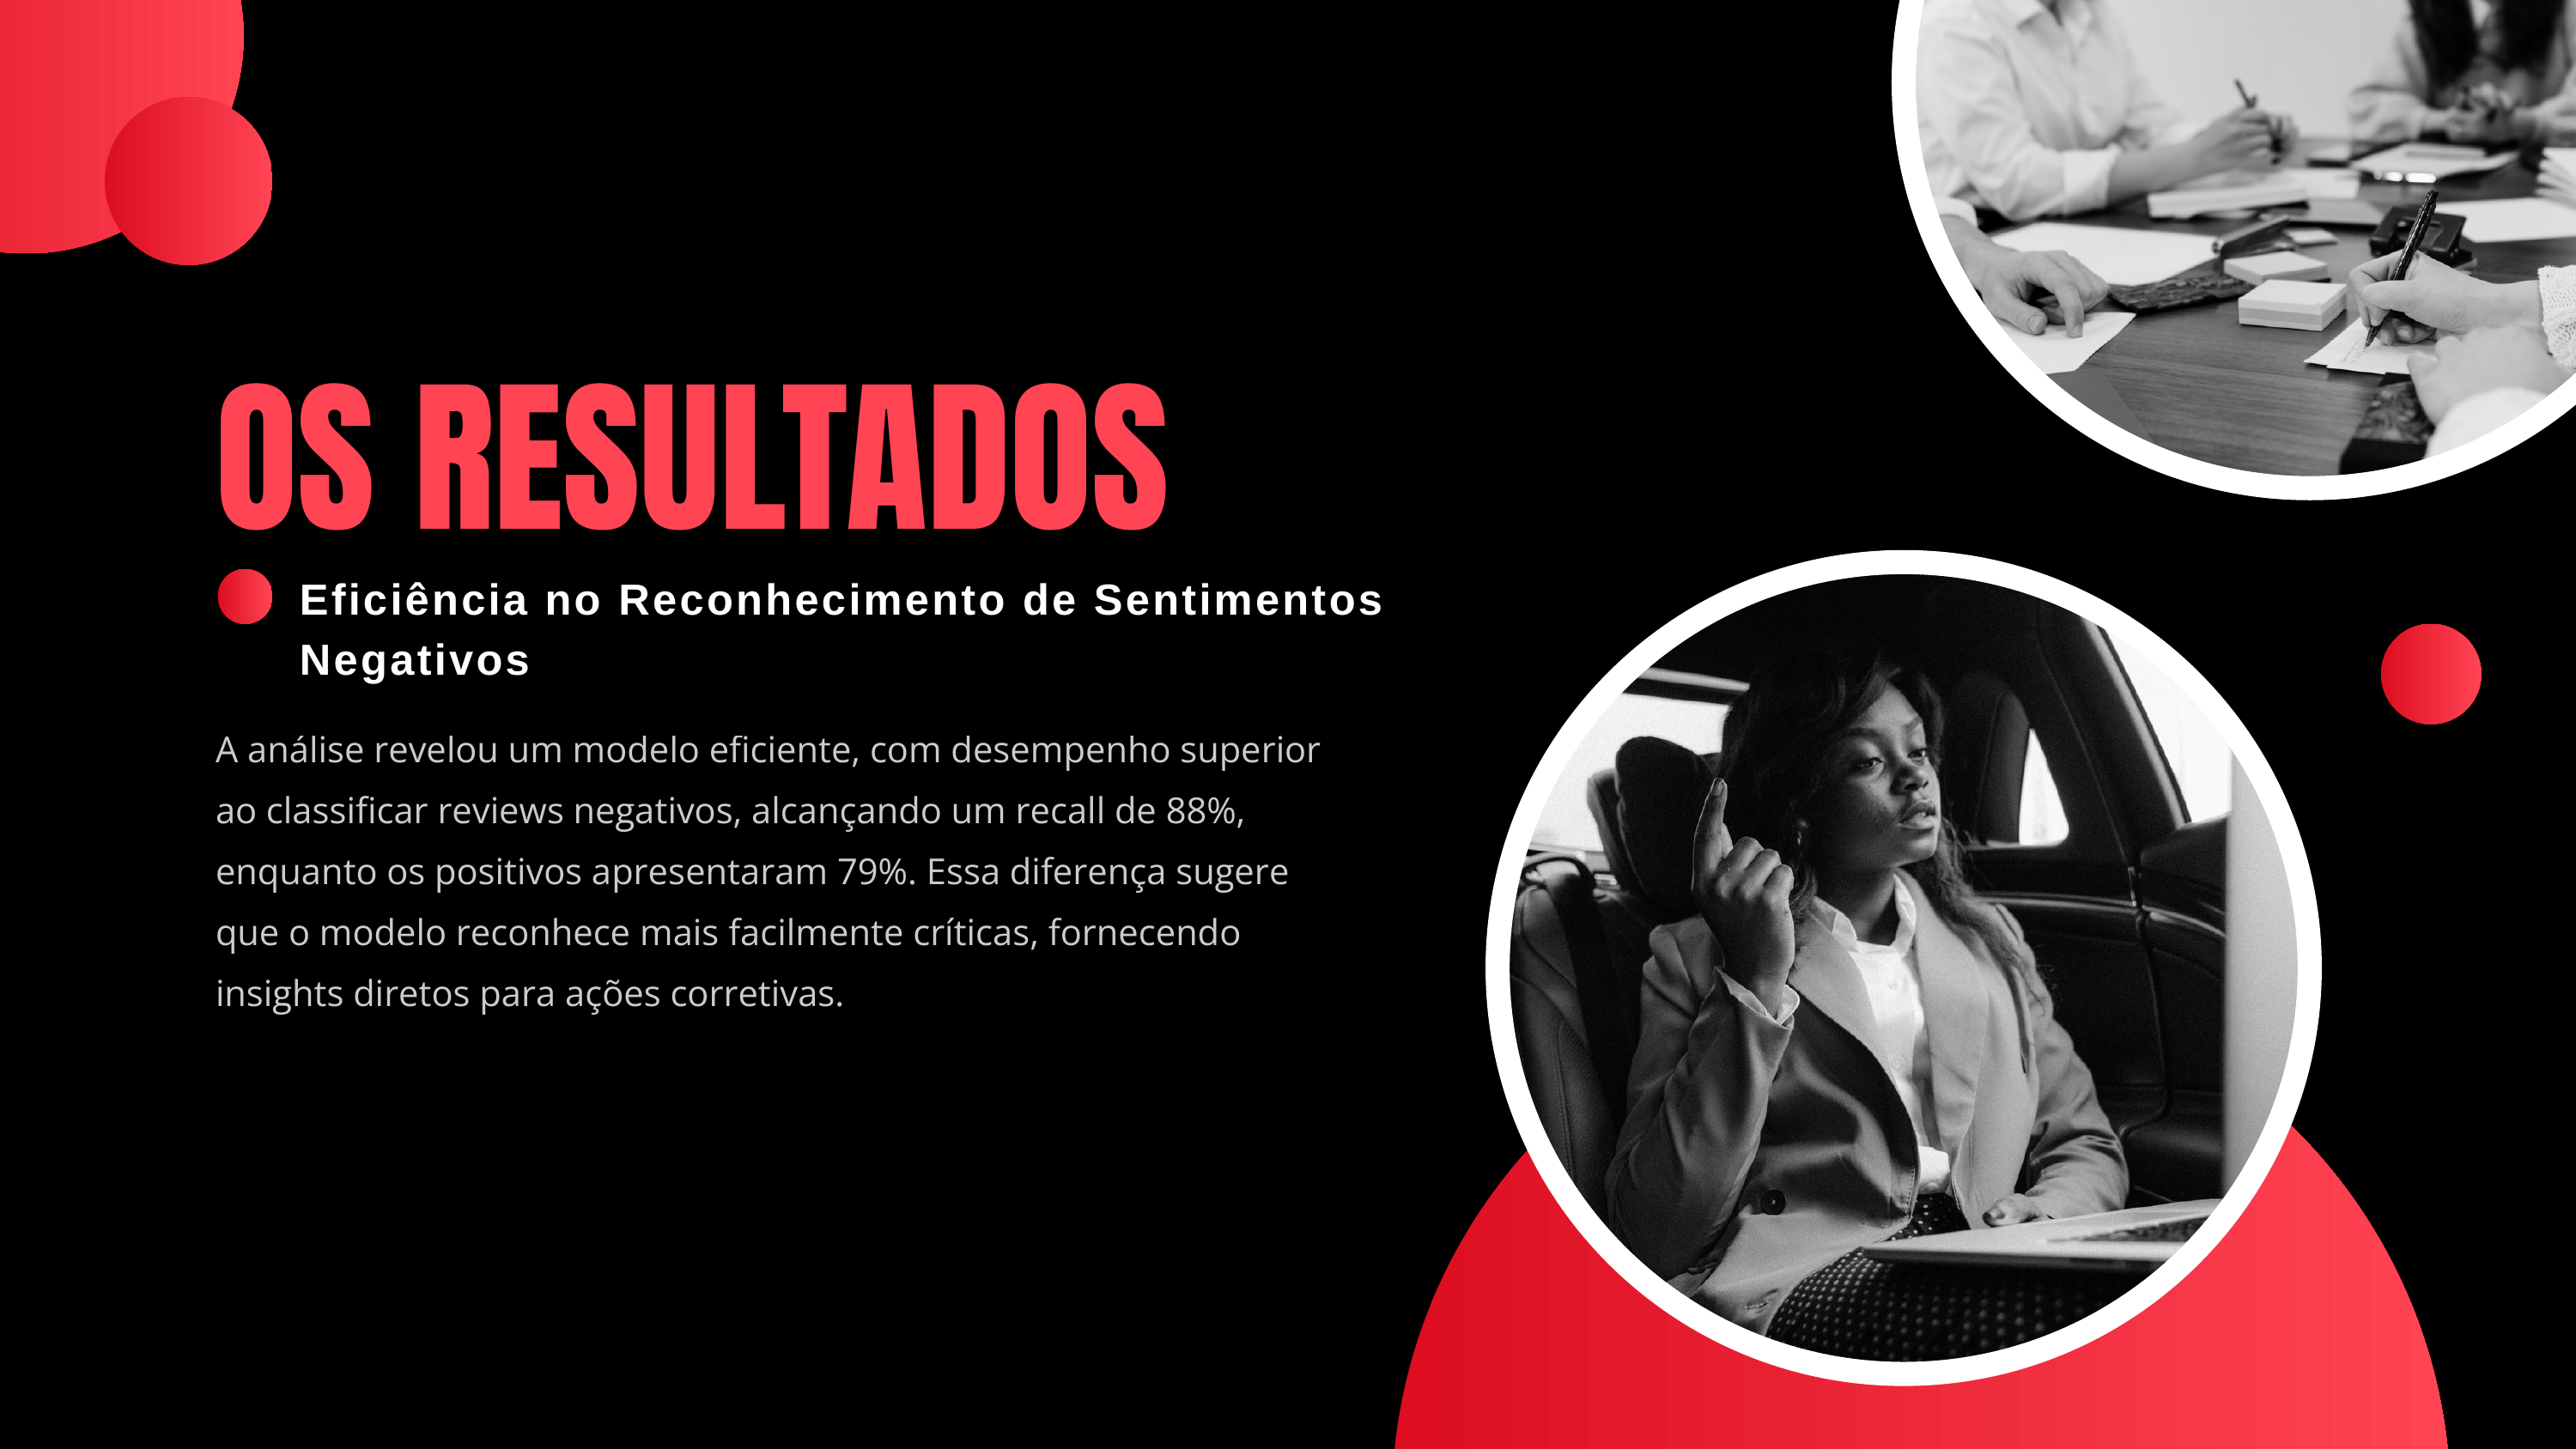

OS RESULTADOS

Eficiência no Reconhecimento de Sentimentos Negativos

A análise revelou um modelo eficiente, com desempenho superior ao classificar reviews negativos, alcançando um recall de 88%, enquanto os positivos apresentaram 79%. Essa diferença sugere que o modelo reconhece mais facilmente críticas, fornecendo insights diretos para ações corretivas.